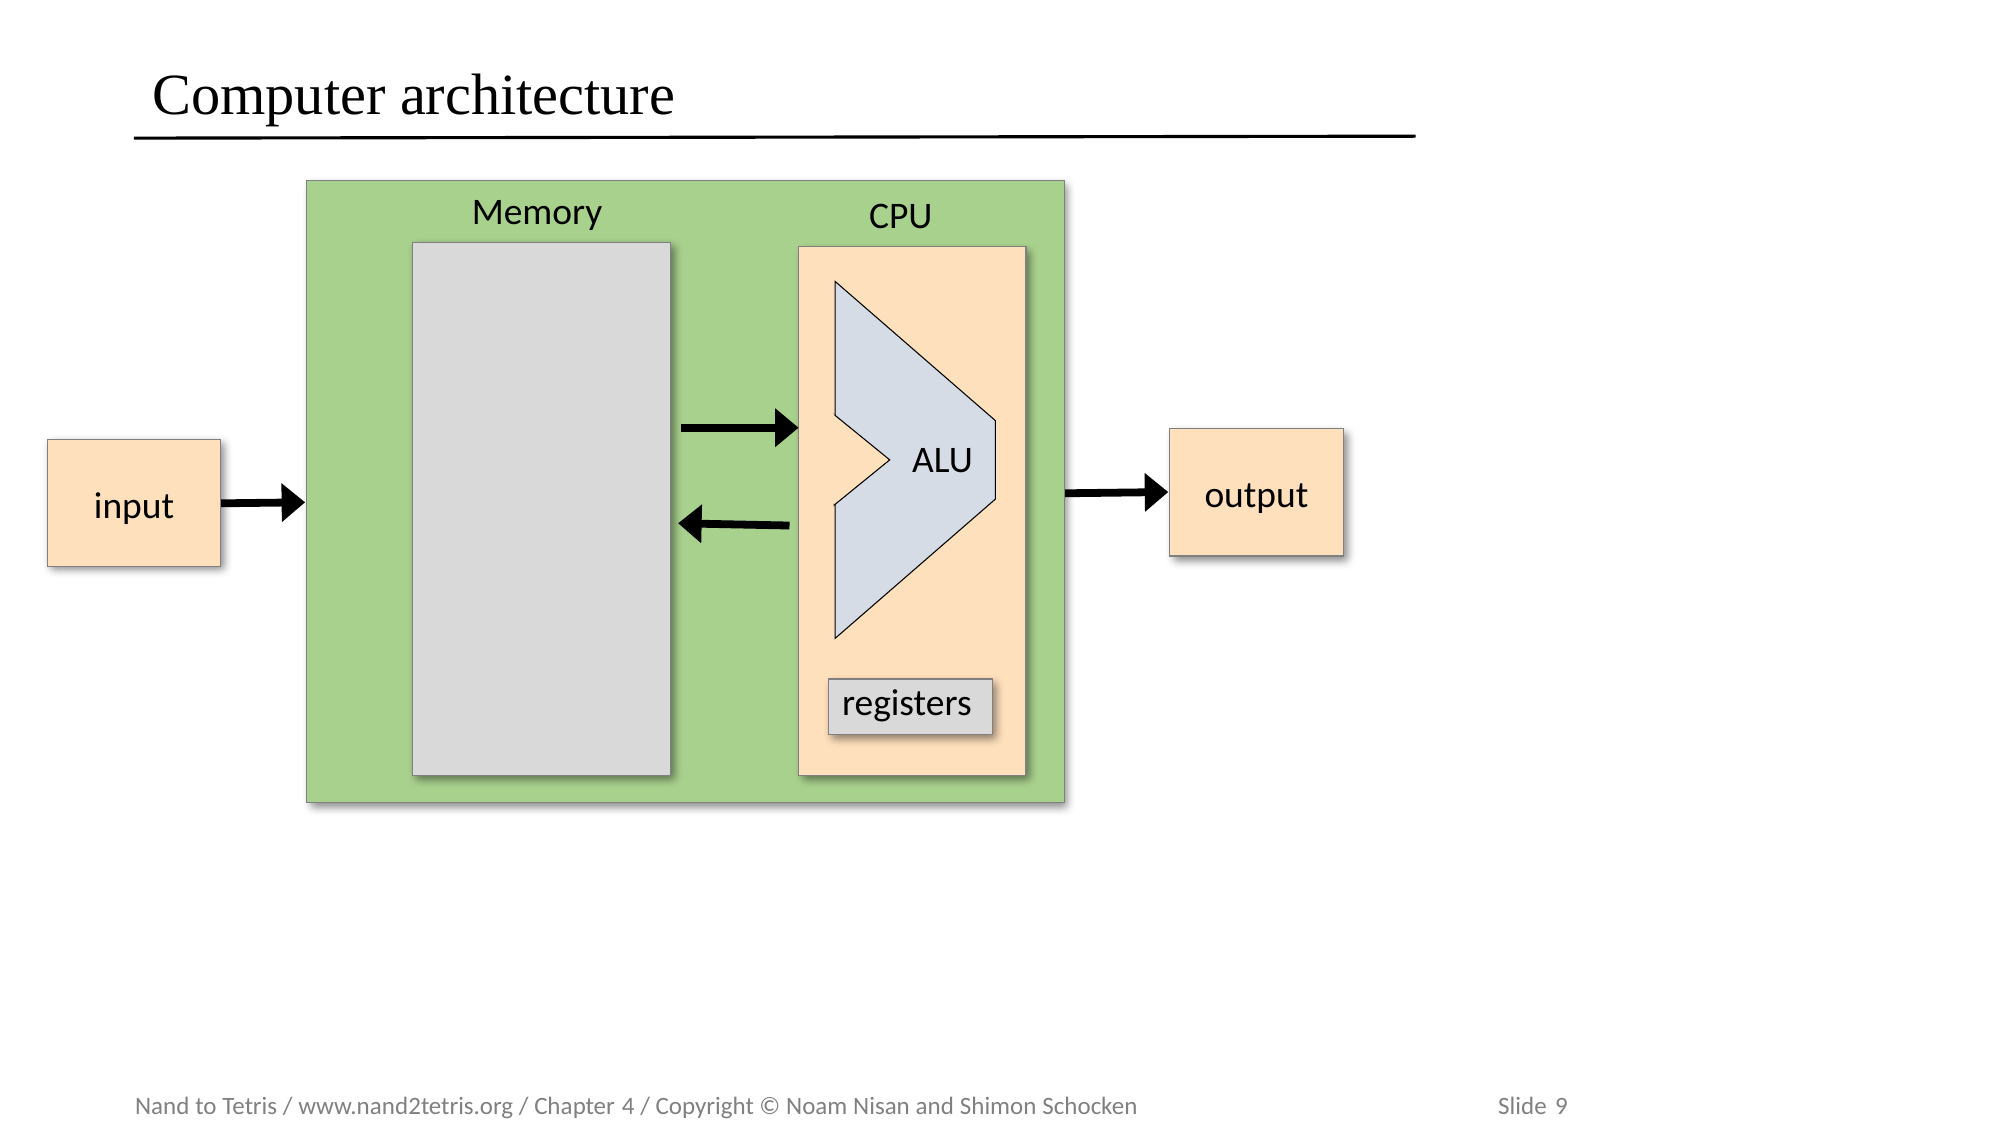

# Computer architecture
Memory

CPU

ALU

output
input
registers